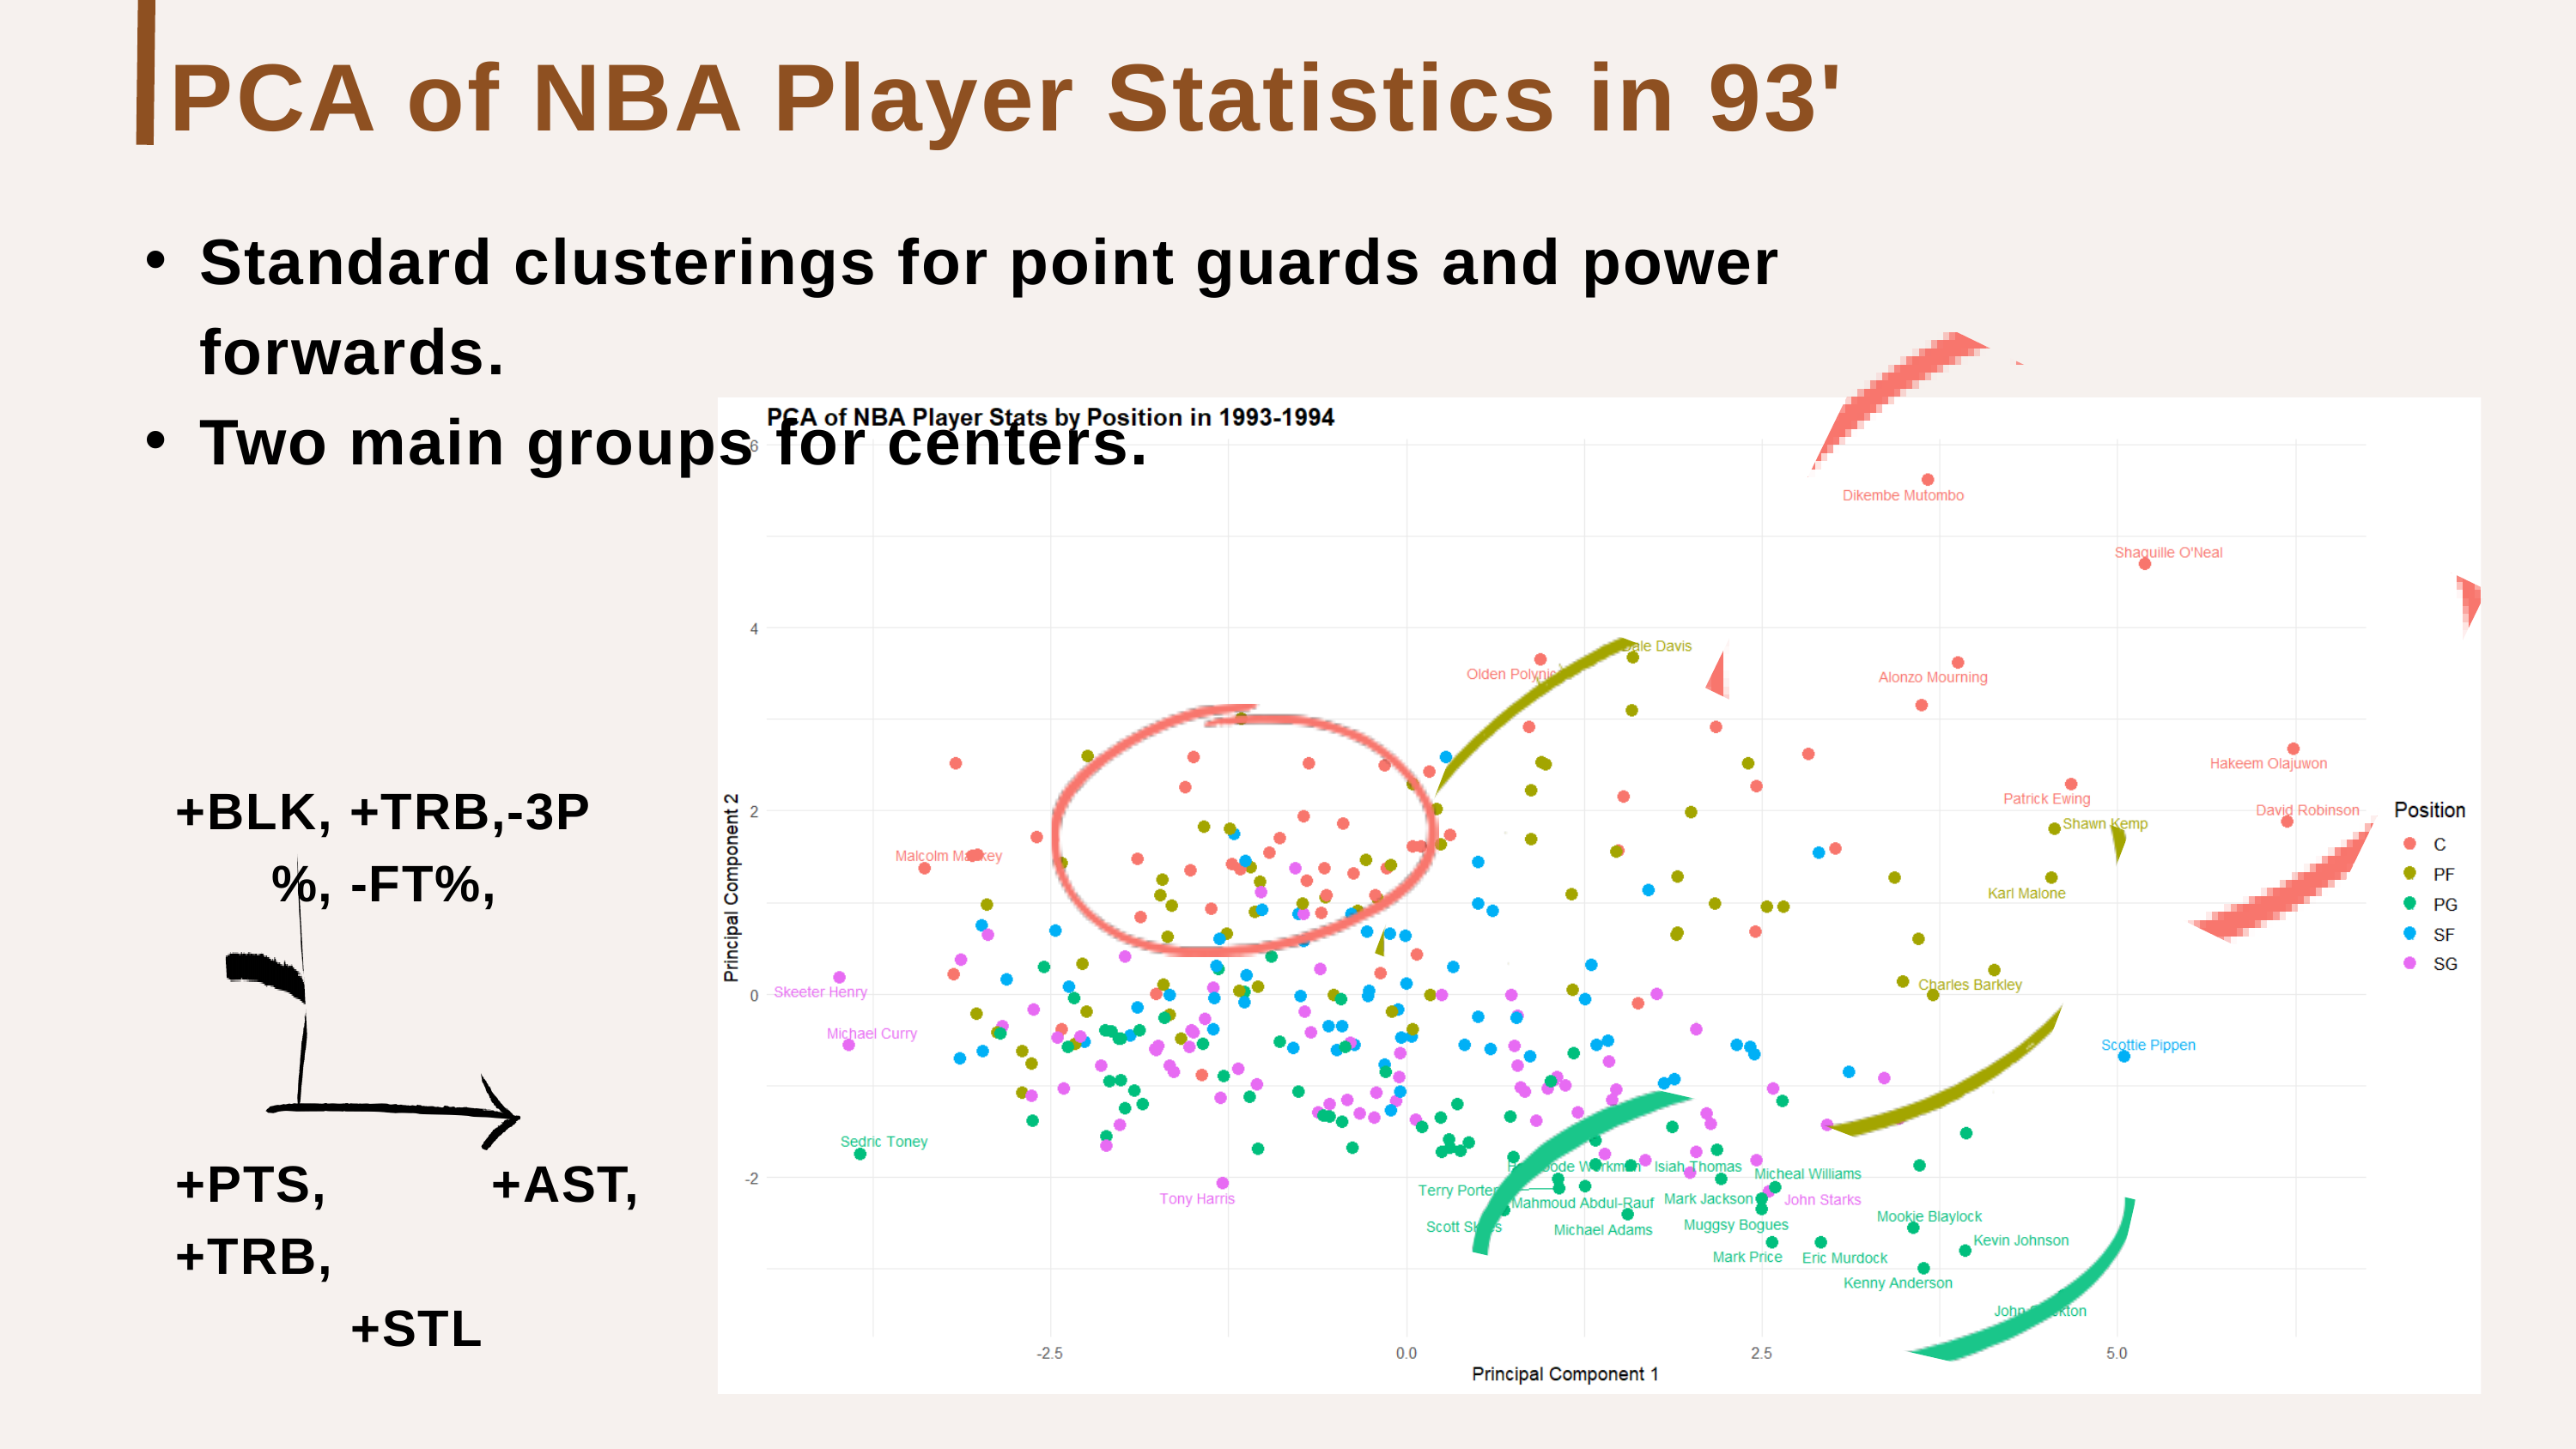

PCA of NBA Player Statistics in 93'
Standard clusterings for point guards and power forwards.
Two main groups for centers.

+BLK, +TRB,-3P%, -FT%,

+PTS, +AST,+TRB,
 +STL